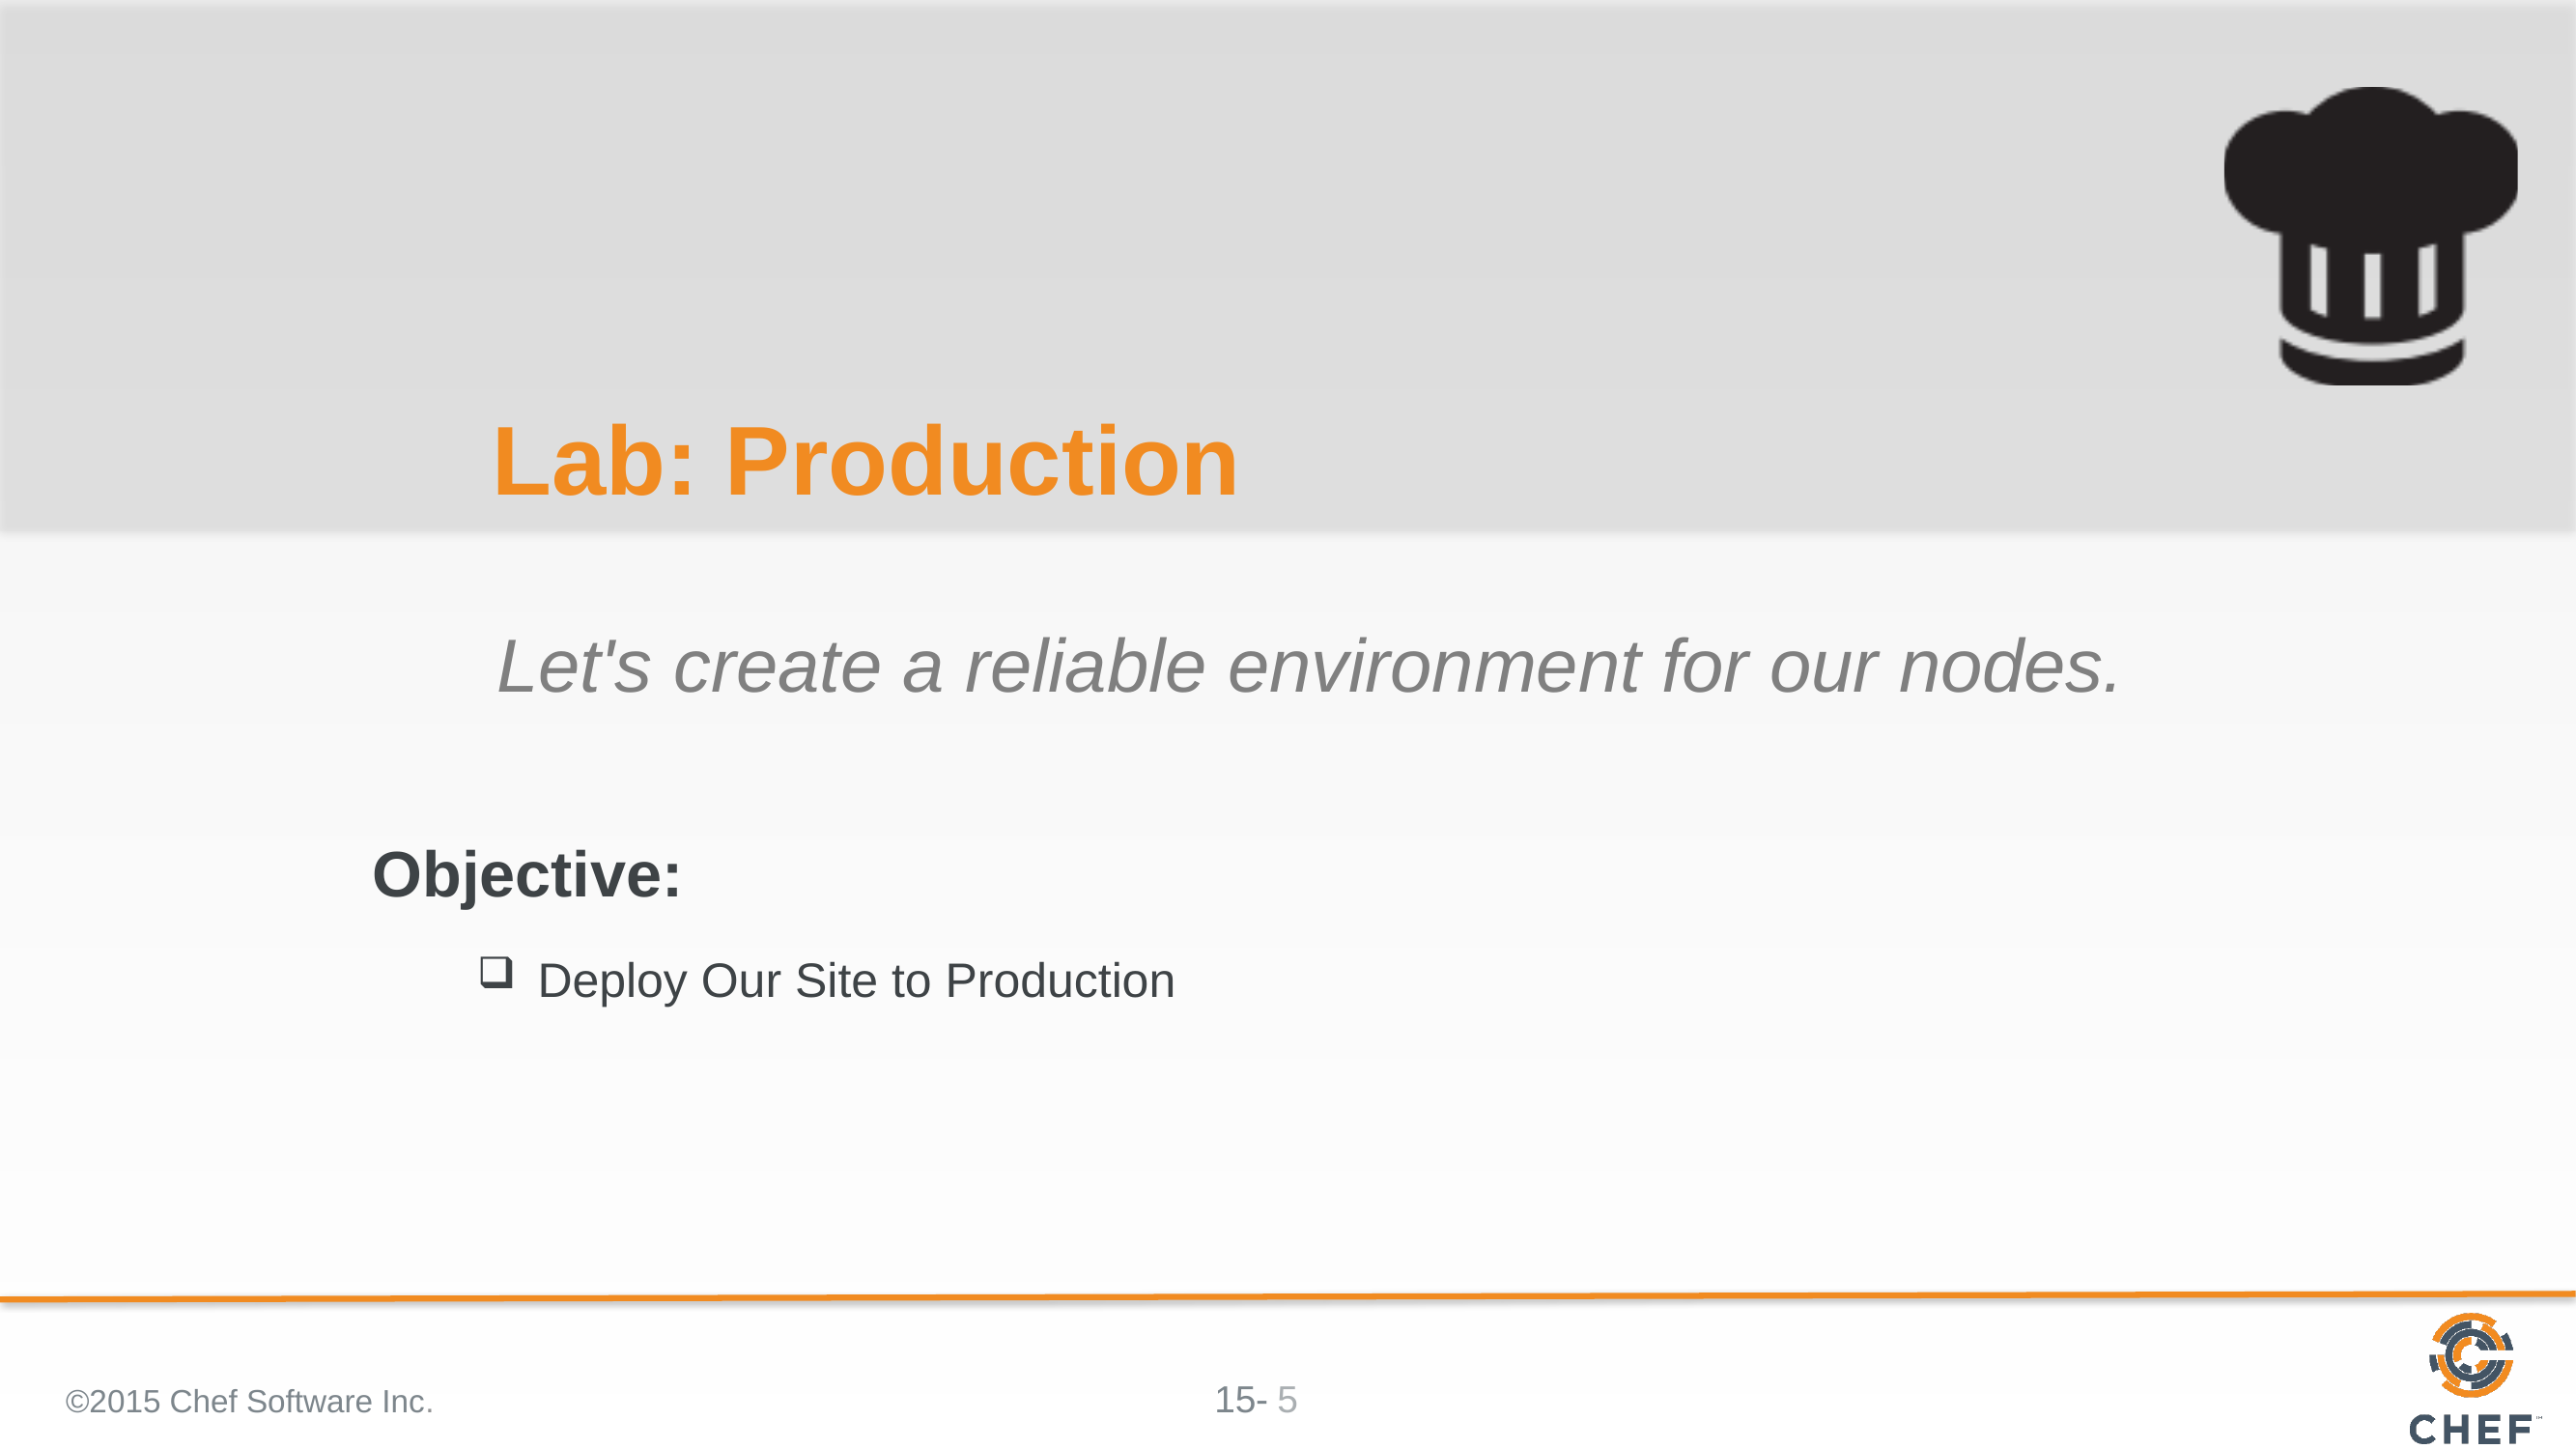

# Lab: Production
Let's create a reliable environment for our nodes.
Deploy Our Site to Production
©2015 Chef Software Inc.
5